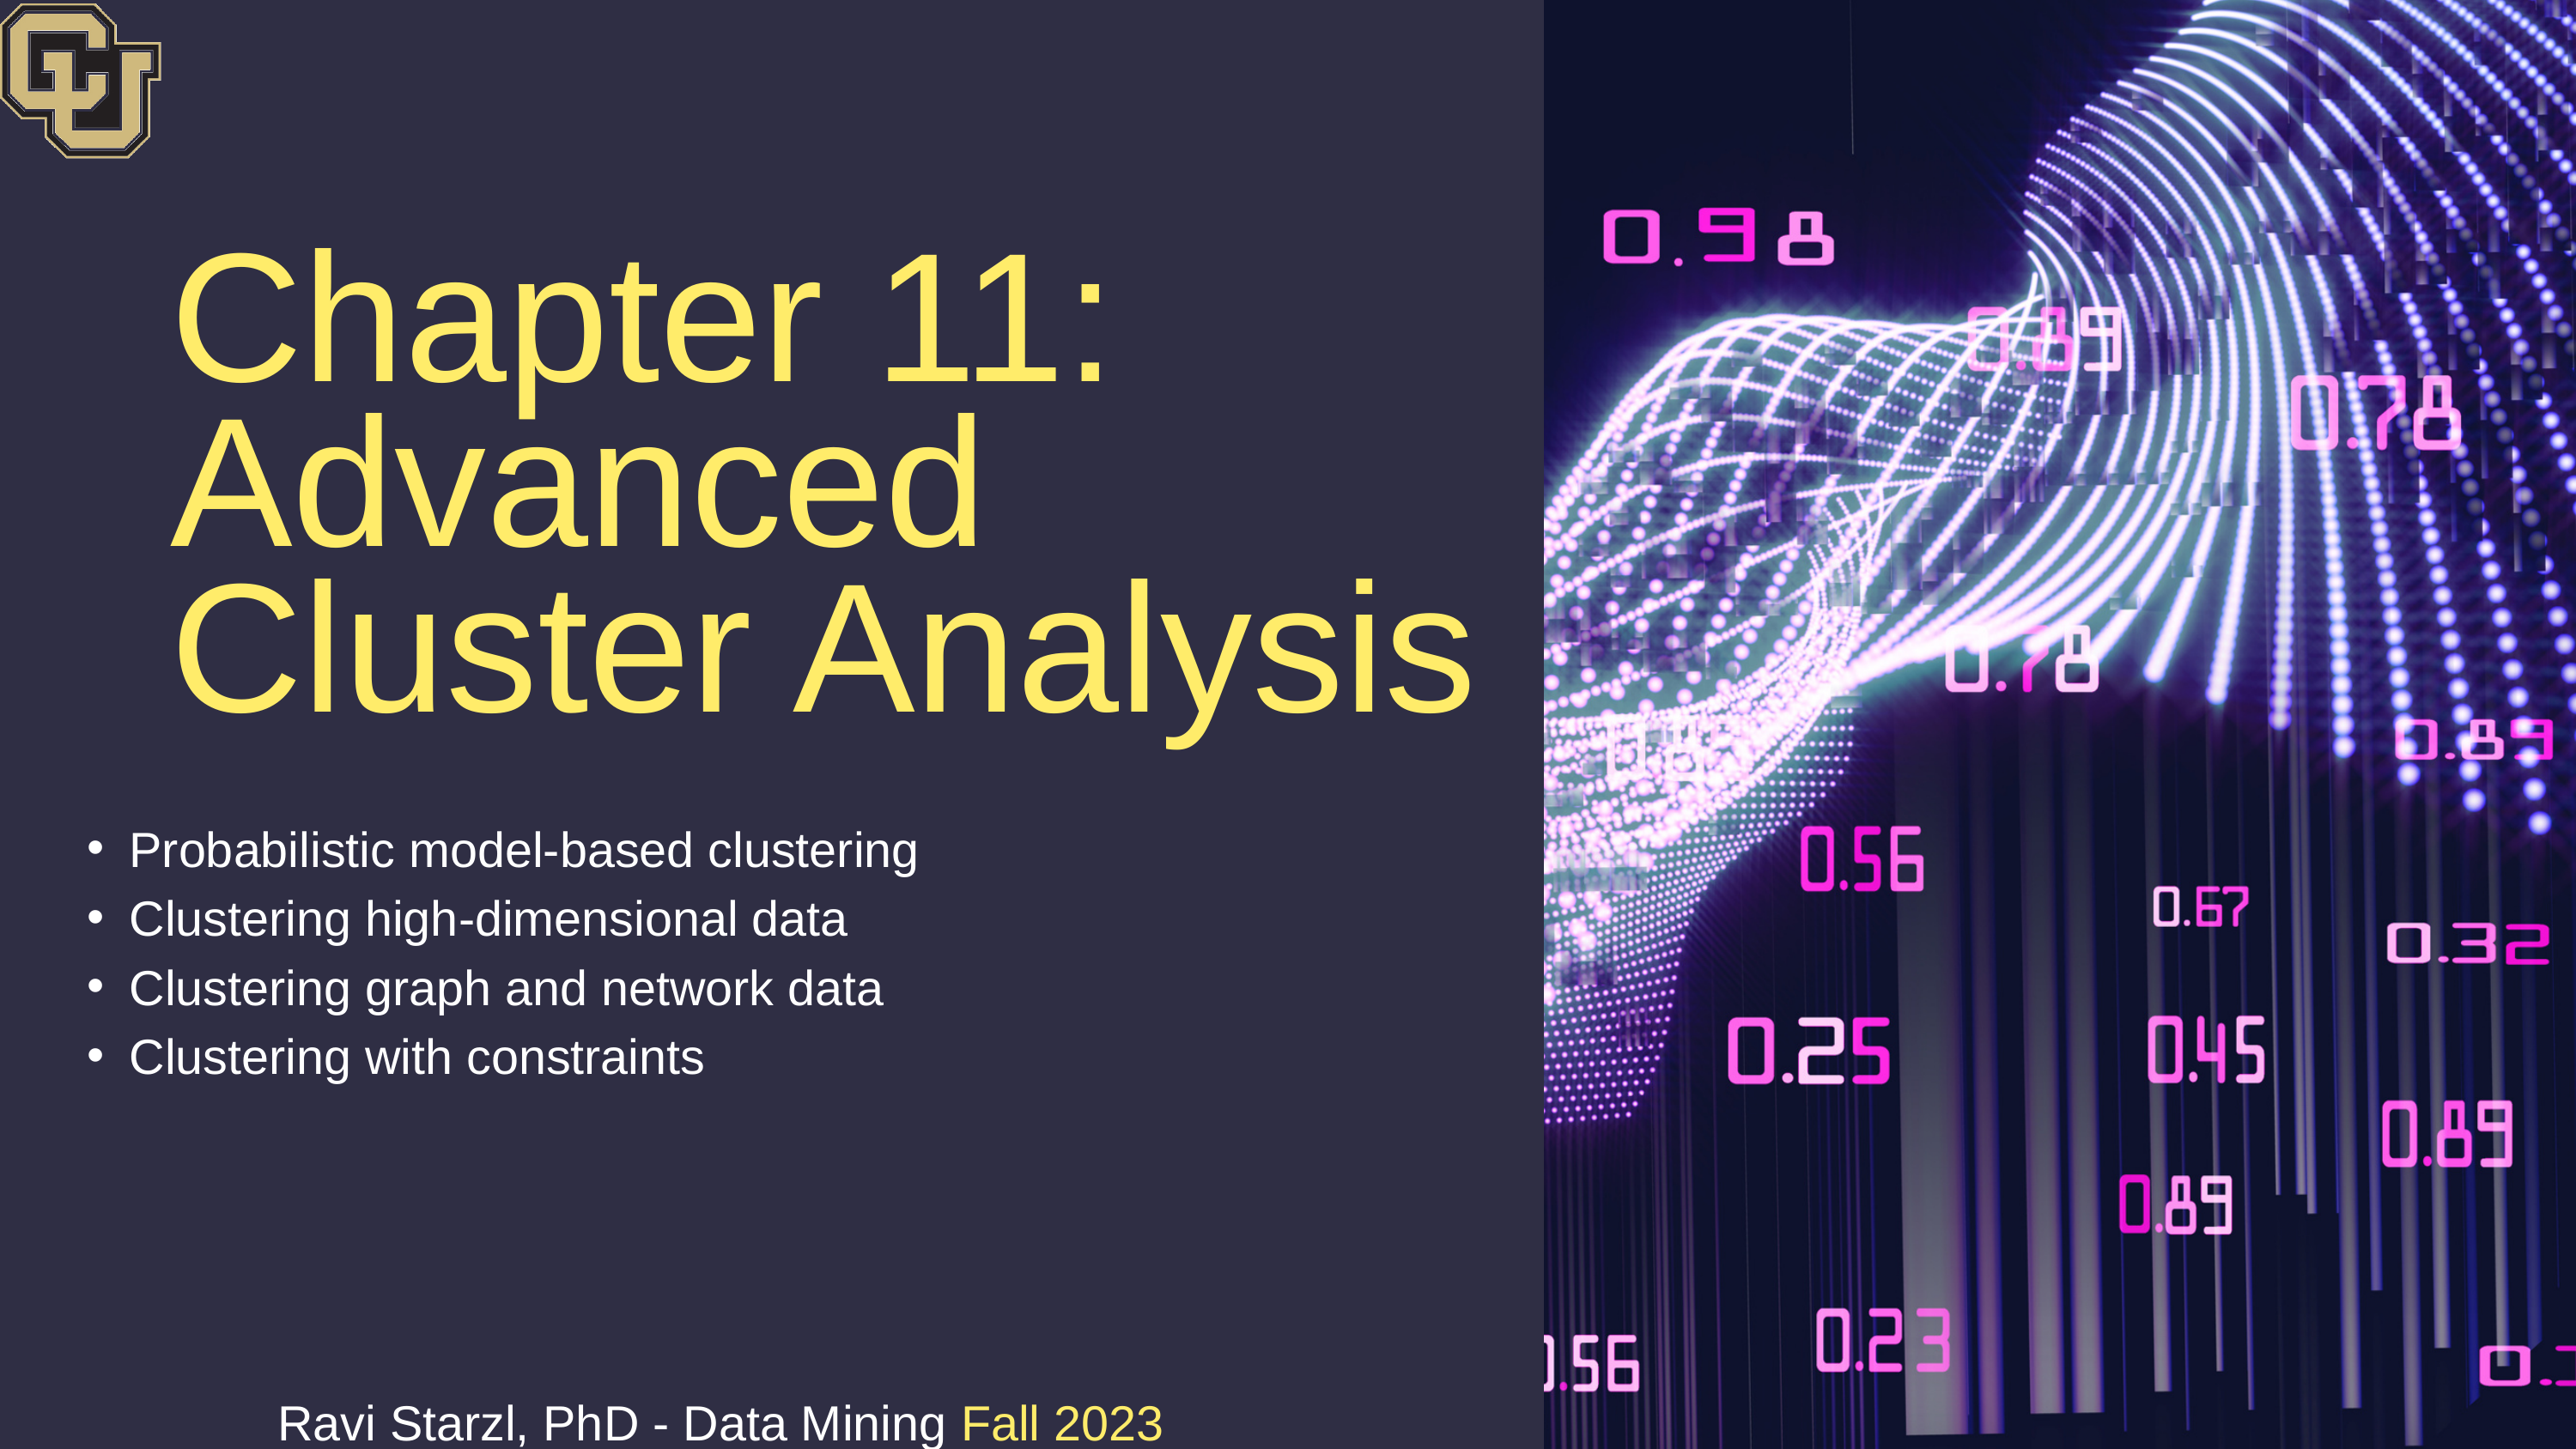

Chapter 11: Advanced Cluster Analysis
Probabilistic model-based clustering
Clustering high-dimensional data
Clustering graph and network data
Clustering with constraints
Ravi Starzl, PhD - Data Mining Fall 2023